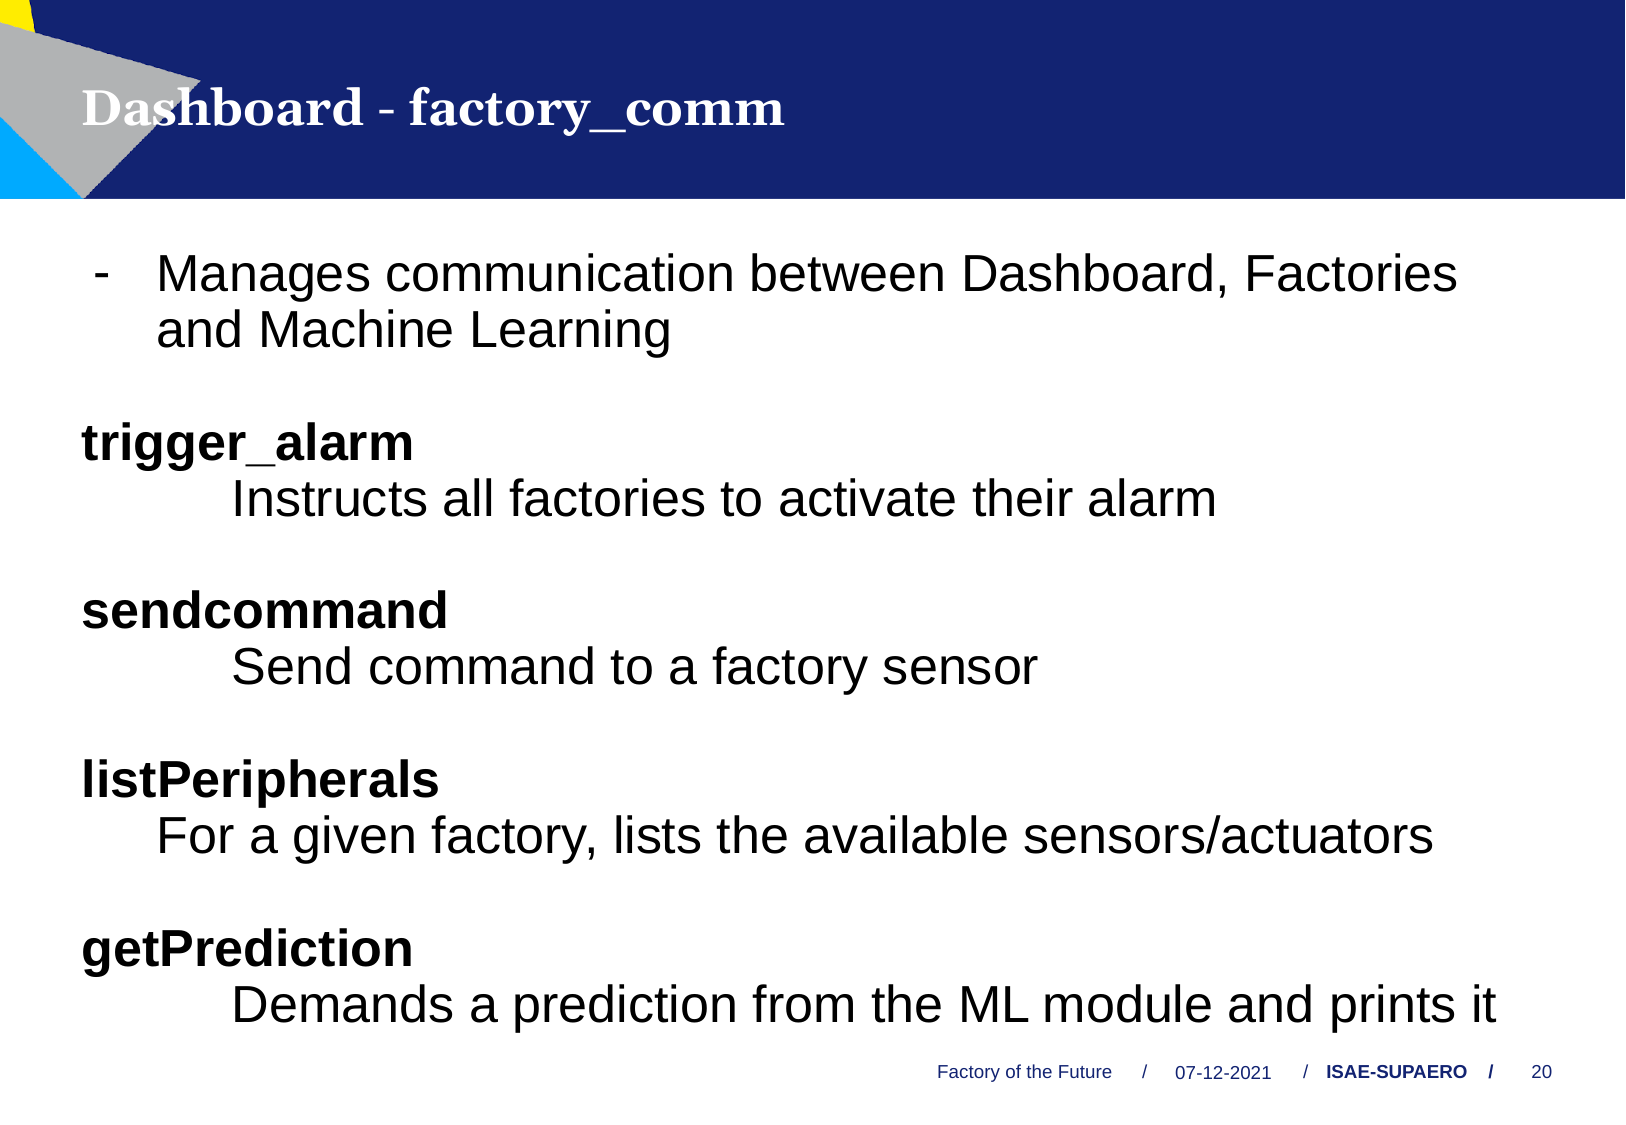

Dashboard - factory_comm
Manages communication between Dashboard, Factories and Machine Learning

trigger_alarm
	Instructs all factories to activate their alarm

sendcommand
	Send command to a factory sensor

listPeripherals
For a given factory, lists the available sensors/actuators

getPrediction
	Demands a prediction from the ML module and prints it
Factory of the Future

/
/
07-12-2021